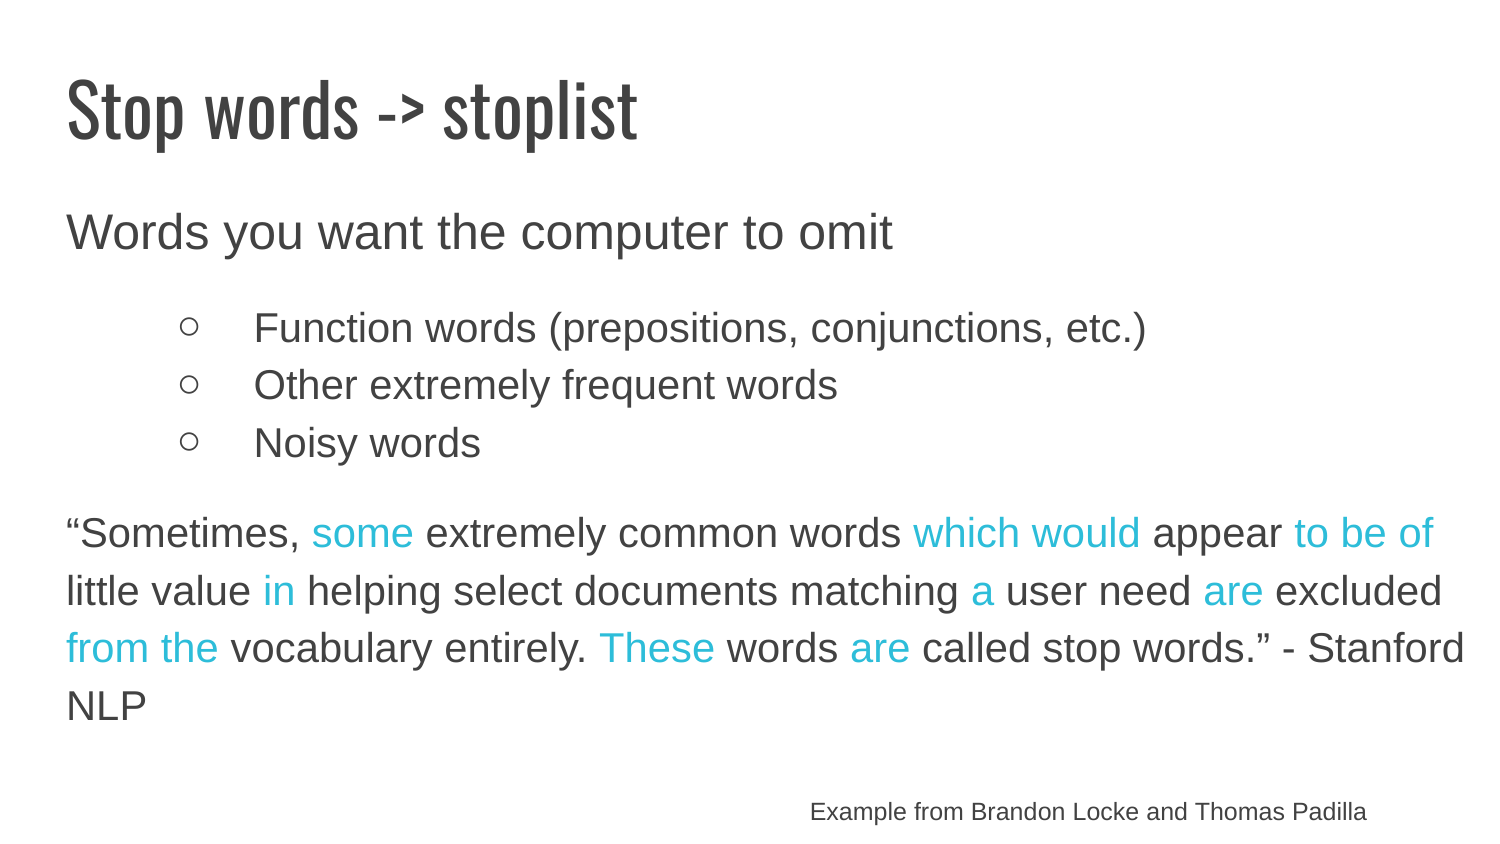

# Stop words -> stoplist
Words you want the computer to omit
Function words (prepositions, conjunctions, etc.)
Other extremely frequent words
Noisy words
“Sometimes, some extremely common words which would appear to be of little value in helping select documents matching a user need are excluded from the vocabulary entirely. These words are called stop words.” - Stanford NLP

Example from Brandon Locke and Thomas Padilla